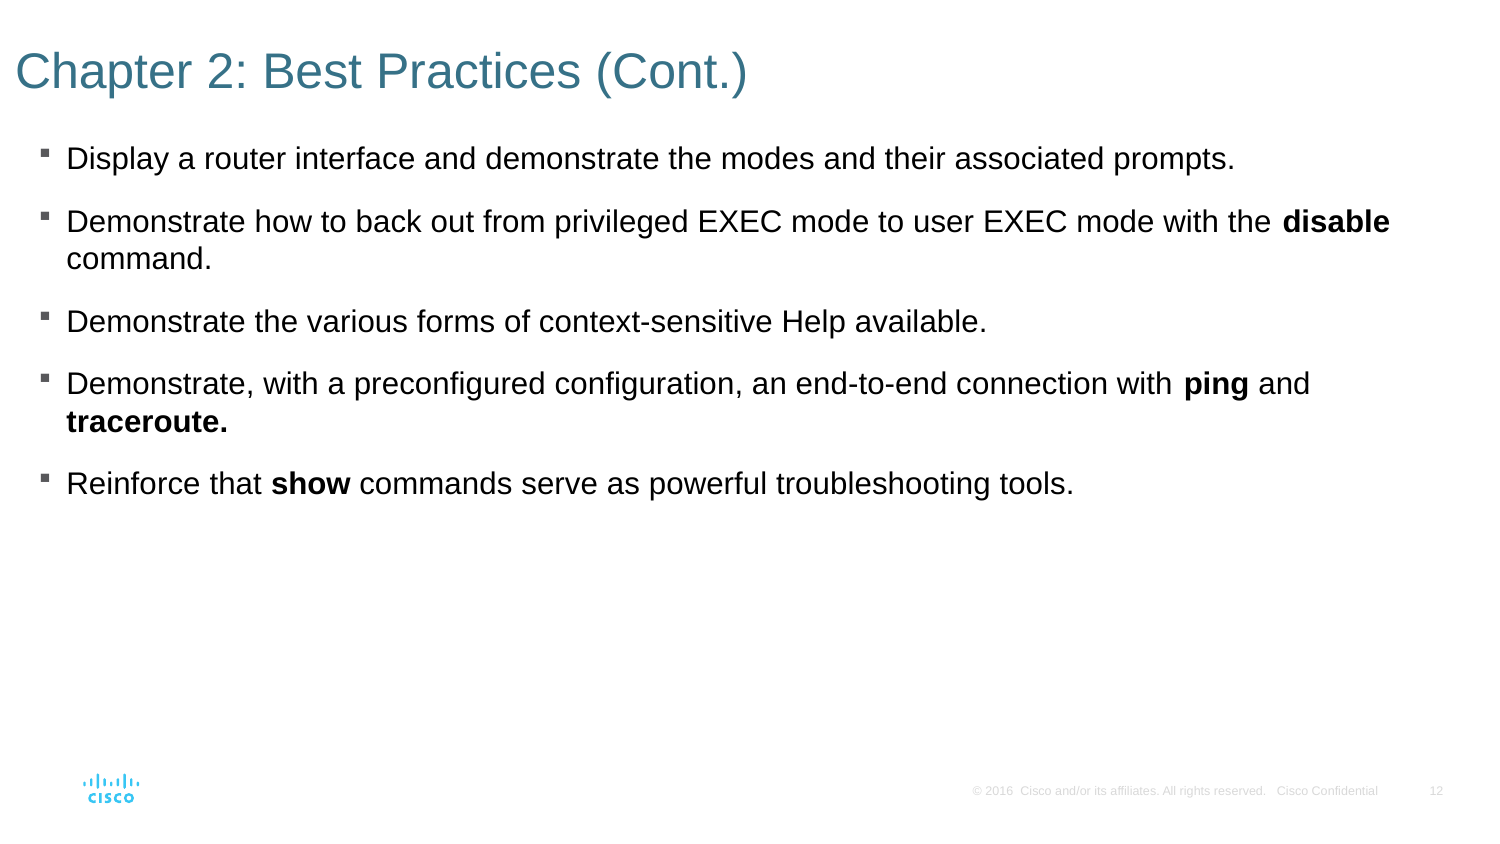

# Chapter 2: Best Practices (Cont.)
Display a router interface and demonstrate the modes and their associated prompts.
Demonstrate how to back out from privileged EXEC mode to user EXEC mode with the disable command.
Demonstrate the various forms of context-sensitive Help available.
Demonstrate, with a preconfigured configuration, an end-to-end connection with ping and traceroute.
Reinforce that show commands serve as powerful troubleshooting tools.